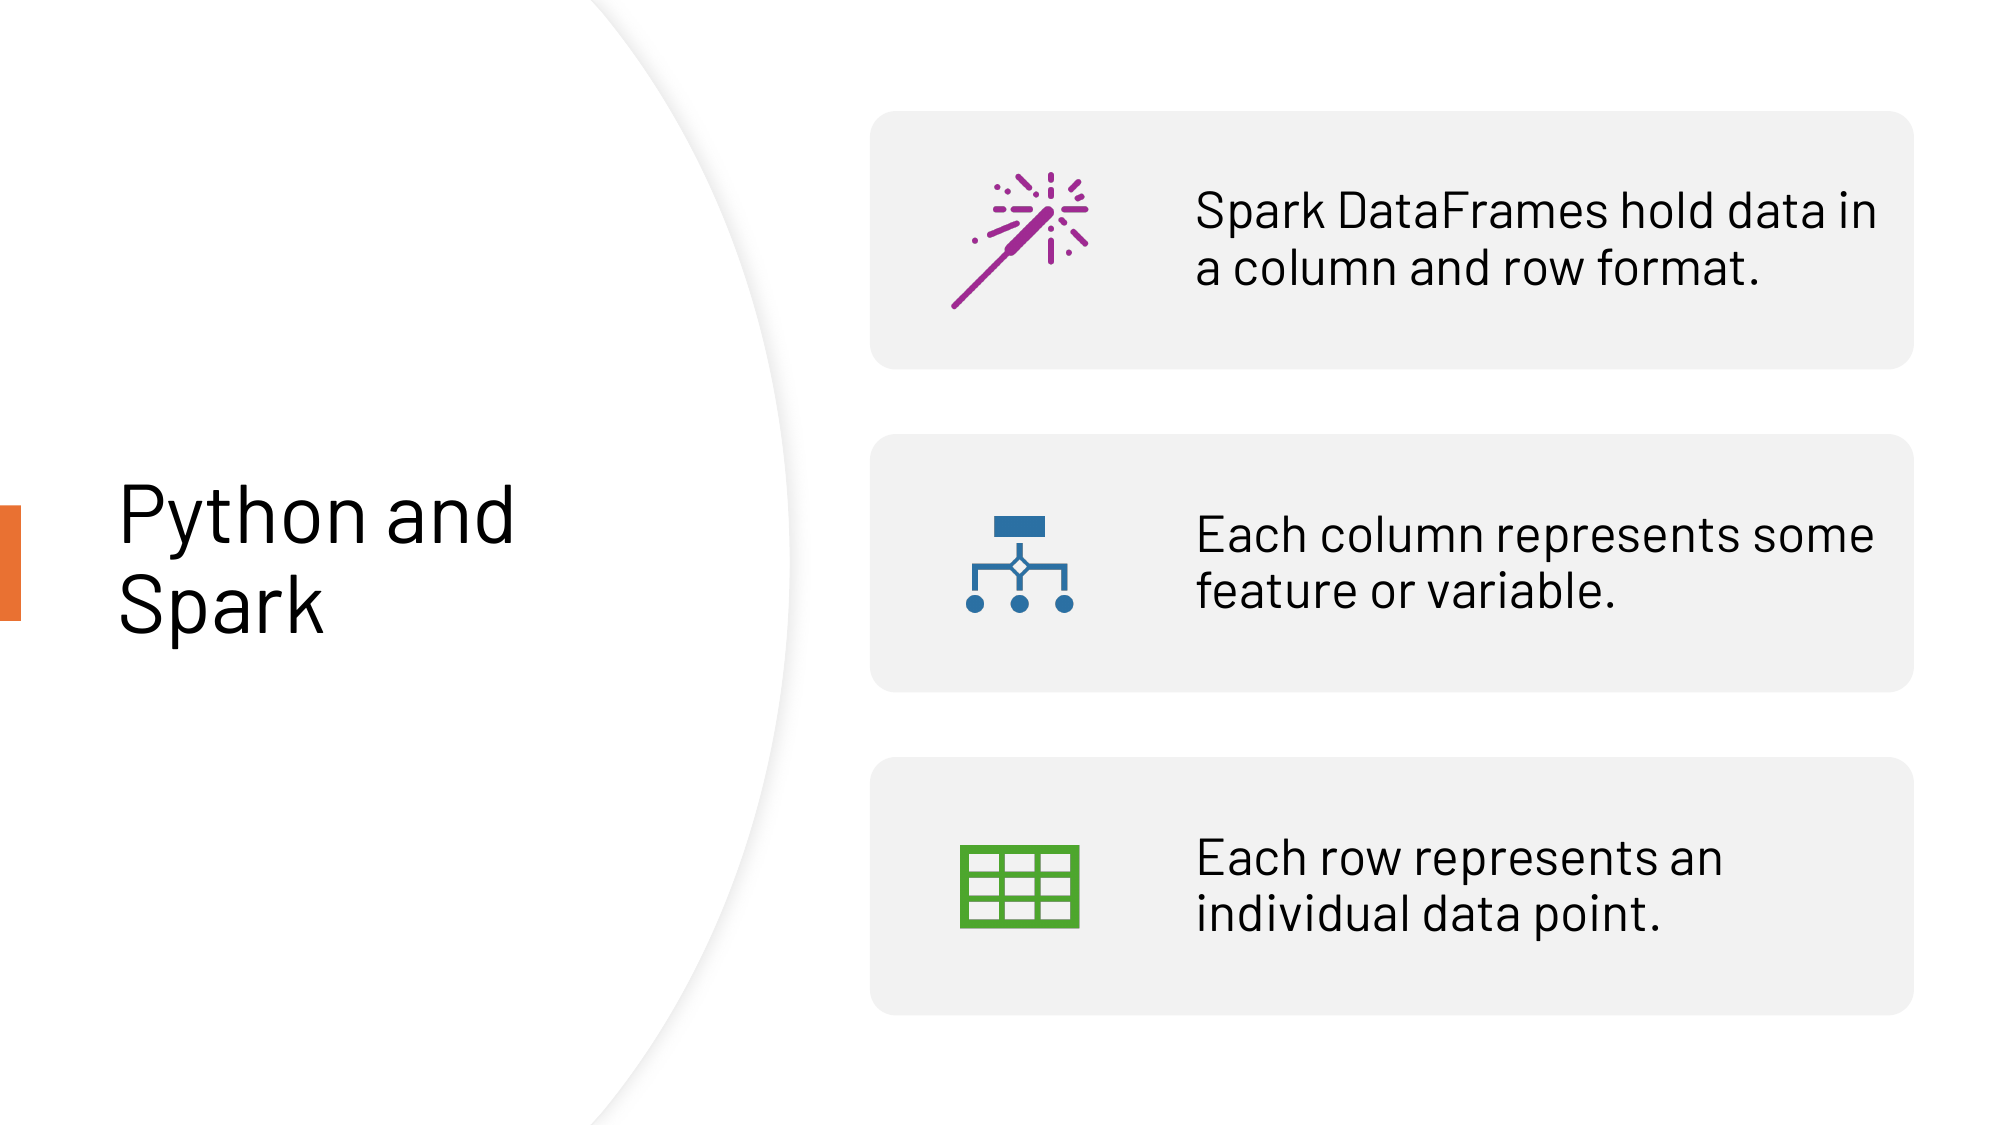

Spark DataFrames hold data in a column and row format.
Each column represents some feature or variable.
Each row represents an individual data point.
# Python and Spark